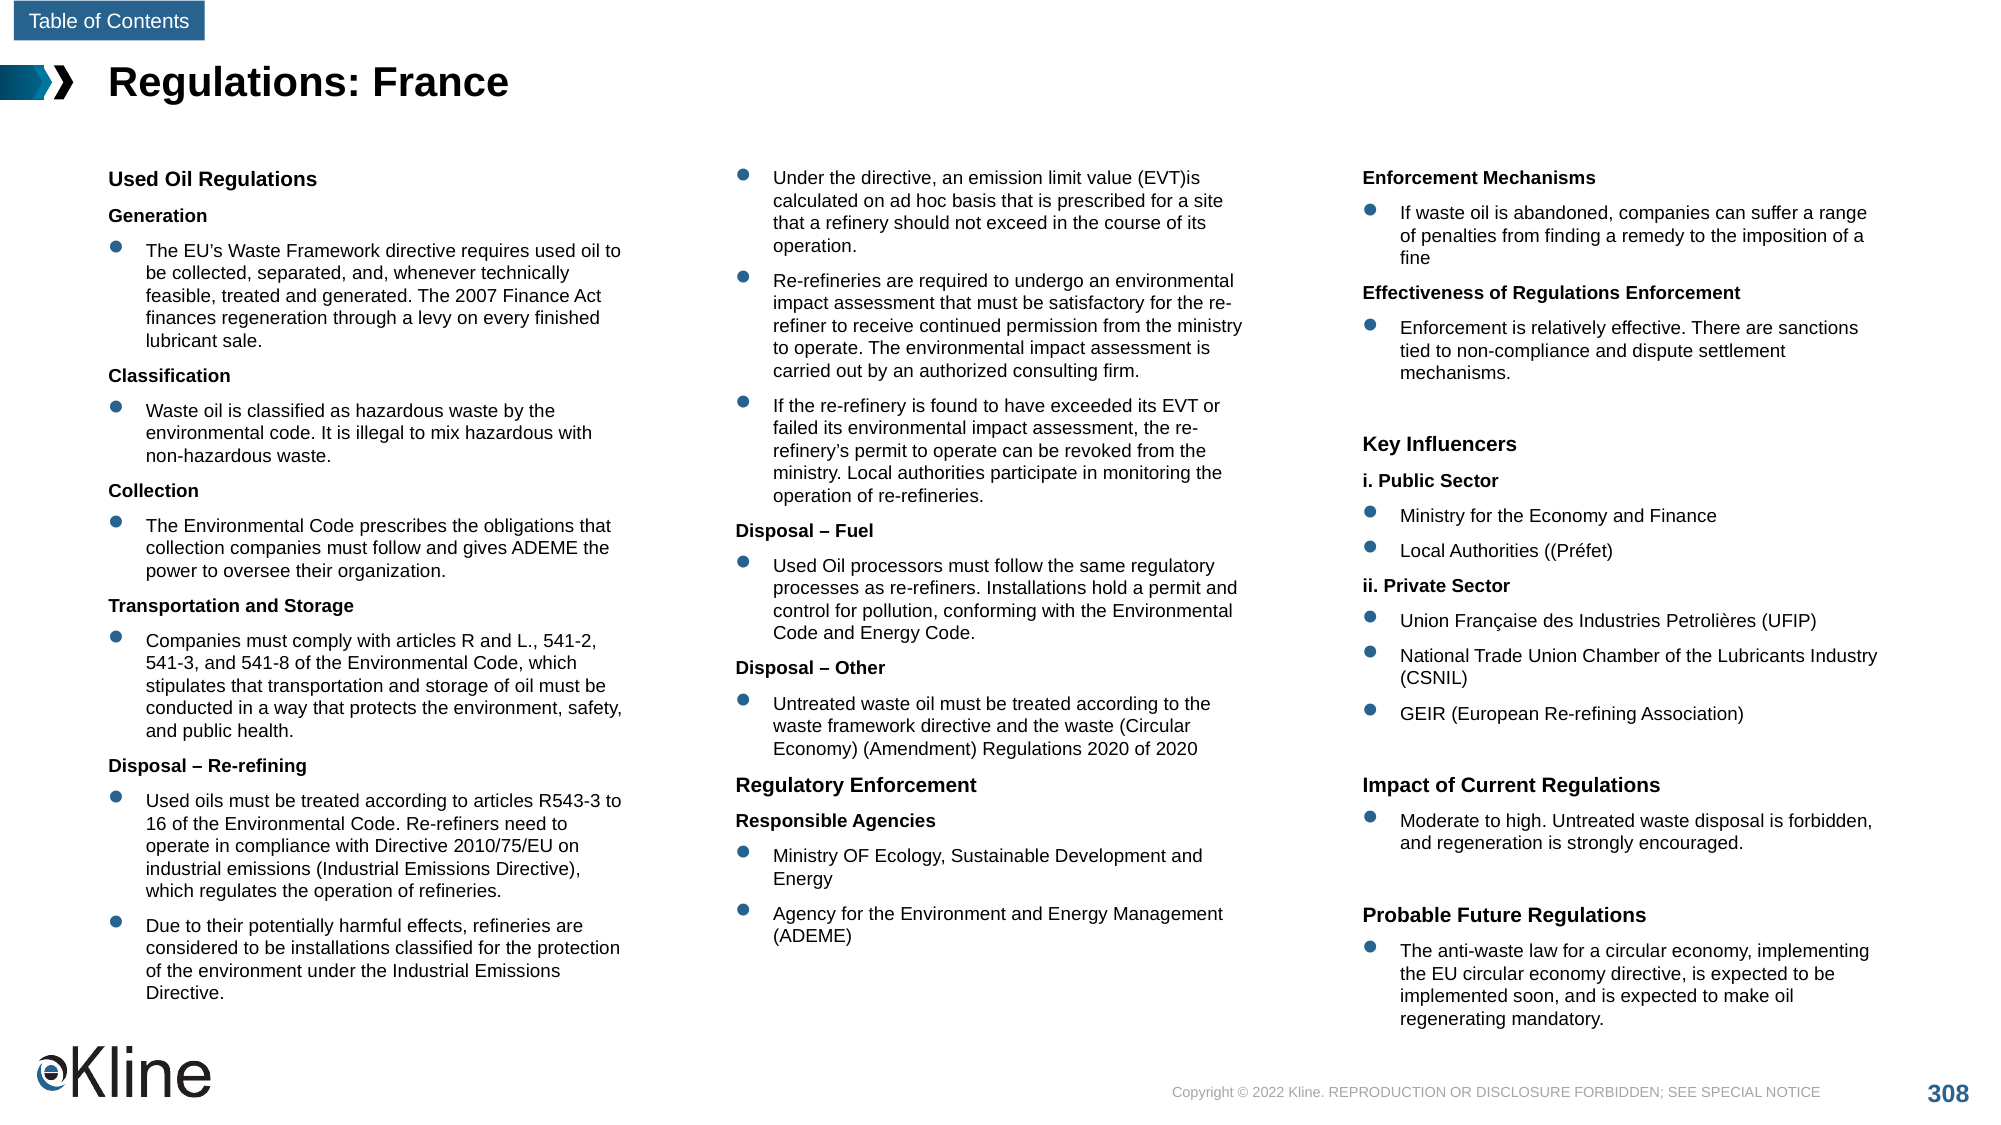

# Regulations: France
Used Oil Regulations
Generation
The EU’s Waste Framework directive requires used oil to be collected, separated, and, whenever technically feasible, treated and generated. The 2007 Finance Act finances regeneration through a levy on every finished lubricant sale.
Classification
Waste oil is classified as hazardous waste by the environmental code. It is illegal to mix hazardous with non-hazardous waste.
Collection
The Environmental Code prescribes the obligations that collection companies must follow and gives ADEME the power to oversee their organization.
Transportation and Storage
Companies must comply with articles R and L., 541-2, 541-3, and 541-8 of the Environmental Code, which stipulates that transportation and storage of oil must be conducted in a way that protects the environment, safety, and public health.
Disposal – Re-refining
Used oils must be treated according to articles R543‐3 to 16 of the Environmental Code. Re-refiners need to operate in compliance with Directive 2010/75/EU on industrial emissions (Industrial Emissions Directive), which regulates the operation of refineries.
Due to their potentially harmful effects, refineries are considered to be installations classified for the protection of the environment under the Industrial Emissions Directive.
Under the directive, an emission limit value (EVT)is calculated on ad hoc basis that is prescribed for a site that a refinery should not exceed in the course of its operation.
Re-refineries are required to undergo an environmental impact assessment that must be satisfactory for the re-refiner to receive continued permission from the ministry to operate. The environmental impact assessment is carried out by an authorized consulting firm.
If the re-refinery is found to have exceeded its EVT or failed its environmental impact assessment, the re-refinery’s permit to operate can be revoked from the ministry. Local authorities participate in monitoring the operation of re-refineries.
Disposal – Fuel
Used Oil processors must follow the same regulatory processes as re-refiners. Installations hold a permit and control for pollution, conforming with the Environmental Code and Energy Code.
Disposal – Other
Untreated waste oil must be treated according to the waste framework directive and the waste (Circular Economy) (Amendment) Regulations 2020 of 2020
Regulatory Enforcement
Responsible Agencies
Ministry OF Ecology, Sustainable Development and Energy
Agency for the Environment and Energy Management (ADEME)
Enforcement Mechanisms
If waste oil is abandoned, companies can suffer a range of penalties from finding a remedy to the imposition of a fine
Effectiveness of Regulations Enforcement
Enforcement is relatively effective. There are sanctions tied to non-compliance and dispute settlement mechanisms.

Key Influencers
i. Public Sector
Ministry for the Economy and Finance
Local Authorities ((Préfet)
ii. Private Sector
Union Française des Industries Petrolières (UFIP)
National Trade Union Chamber of the Lubricants Industry (CSNIL)
GEIR (European Re-refining Association)

Impact of Current Regulations
Moderate to high. Untreated waste disposal is forbidden, and regeneration is strongly encouraged.

Probable Future Regulations
The anti-waste law for a circular economy, implementing the EU circular economy directive, is expected to be implemented soon, and is expected to make oil regenerating mandatory.